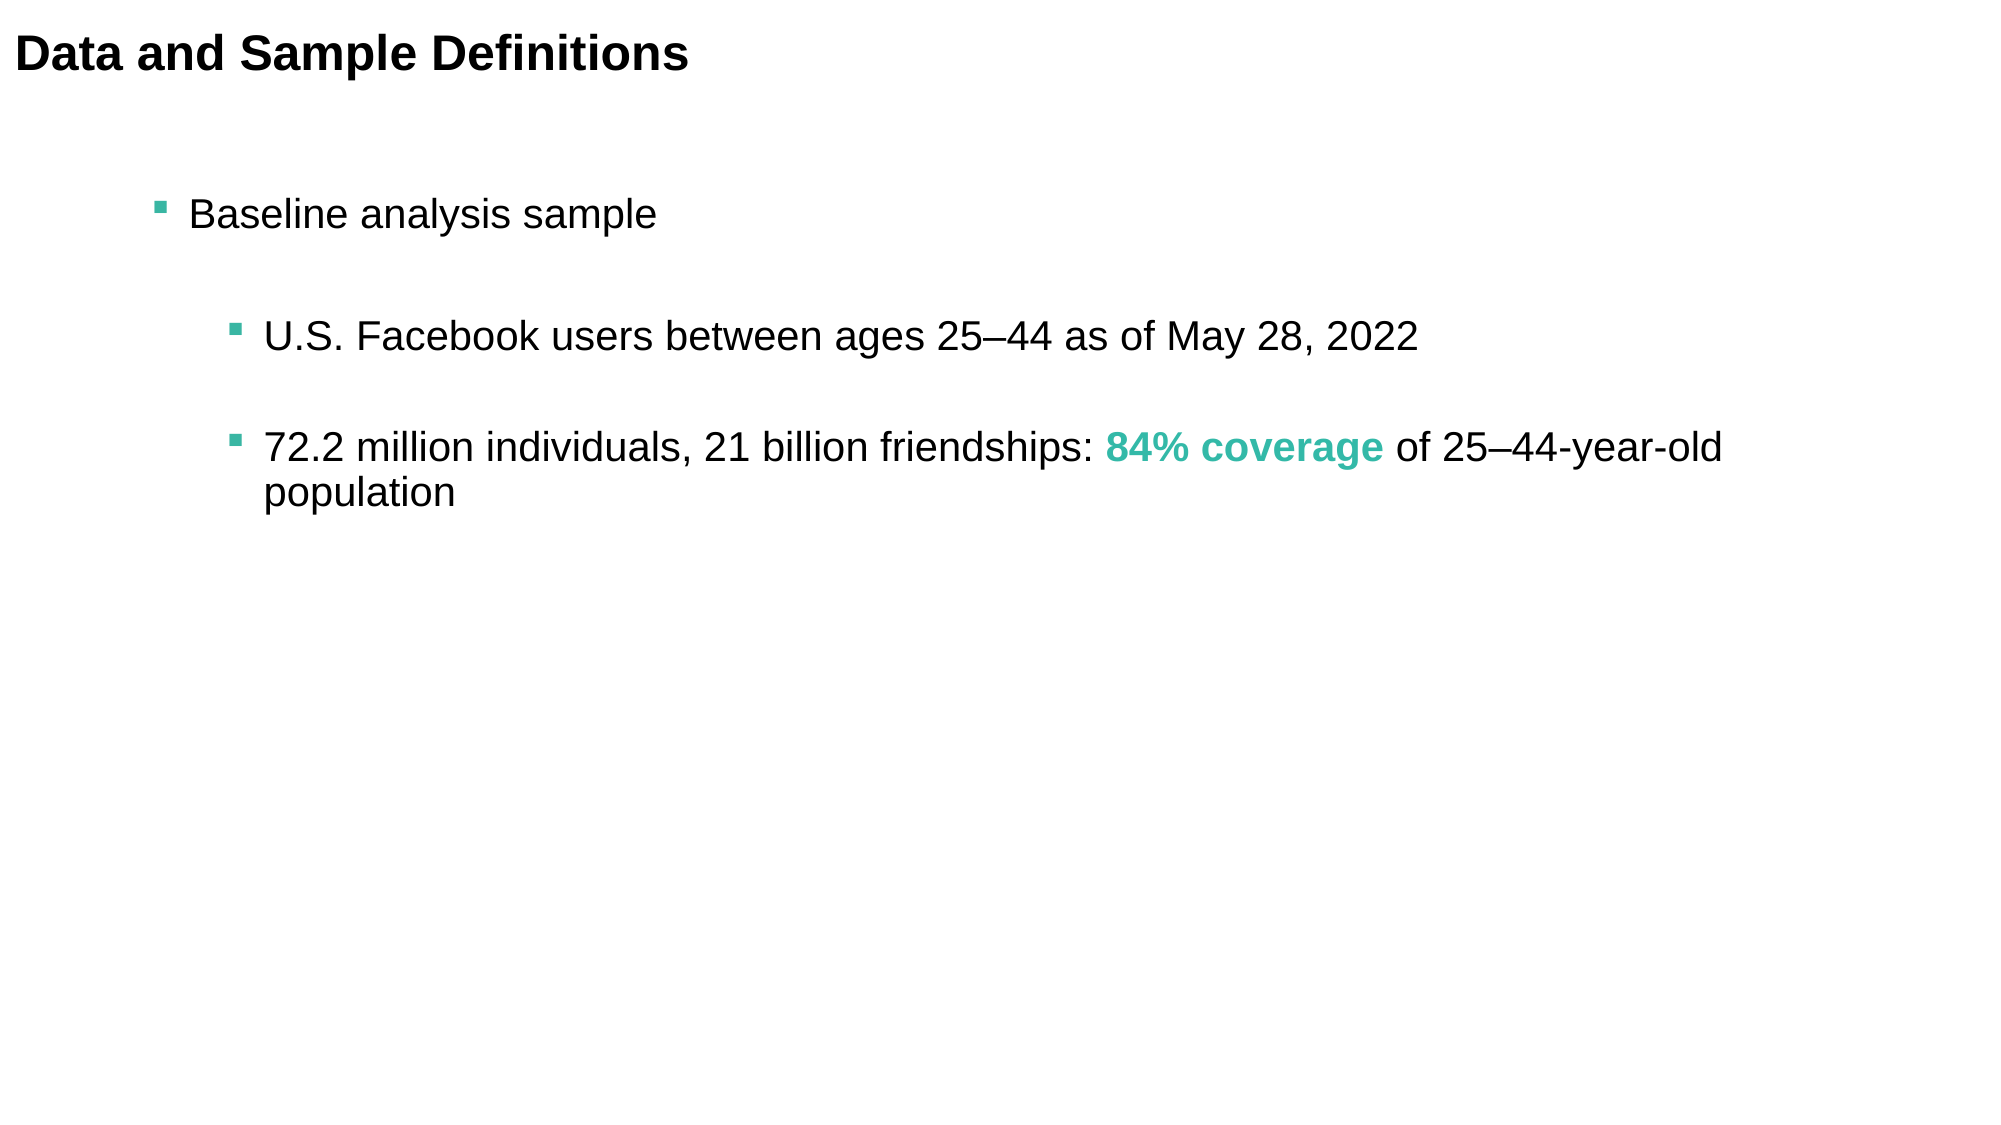

Data and Sample Definitions

Baseline analysis sample

U.S. Facebook users between ages 25–44 as of May 28, 2022

72.2 million individuals, 21 billion friendships: 84% coverage of 25–44-year-old population